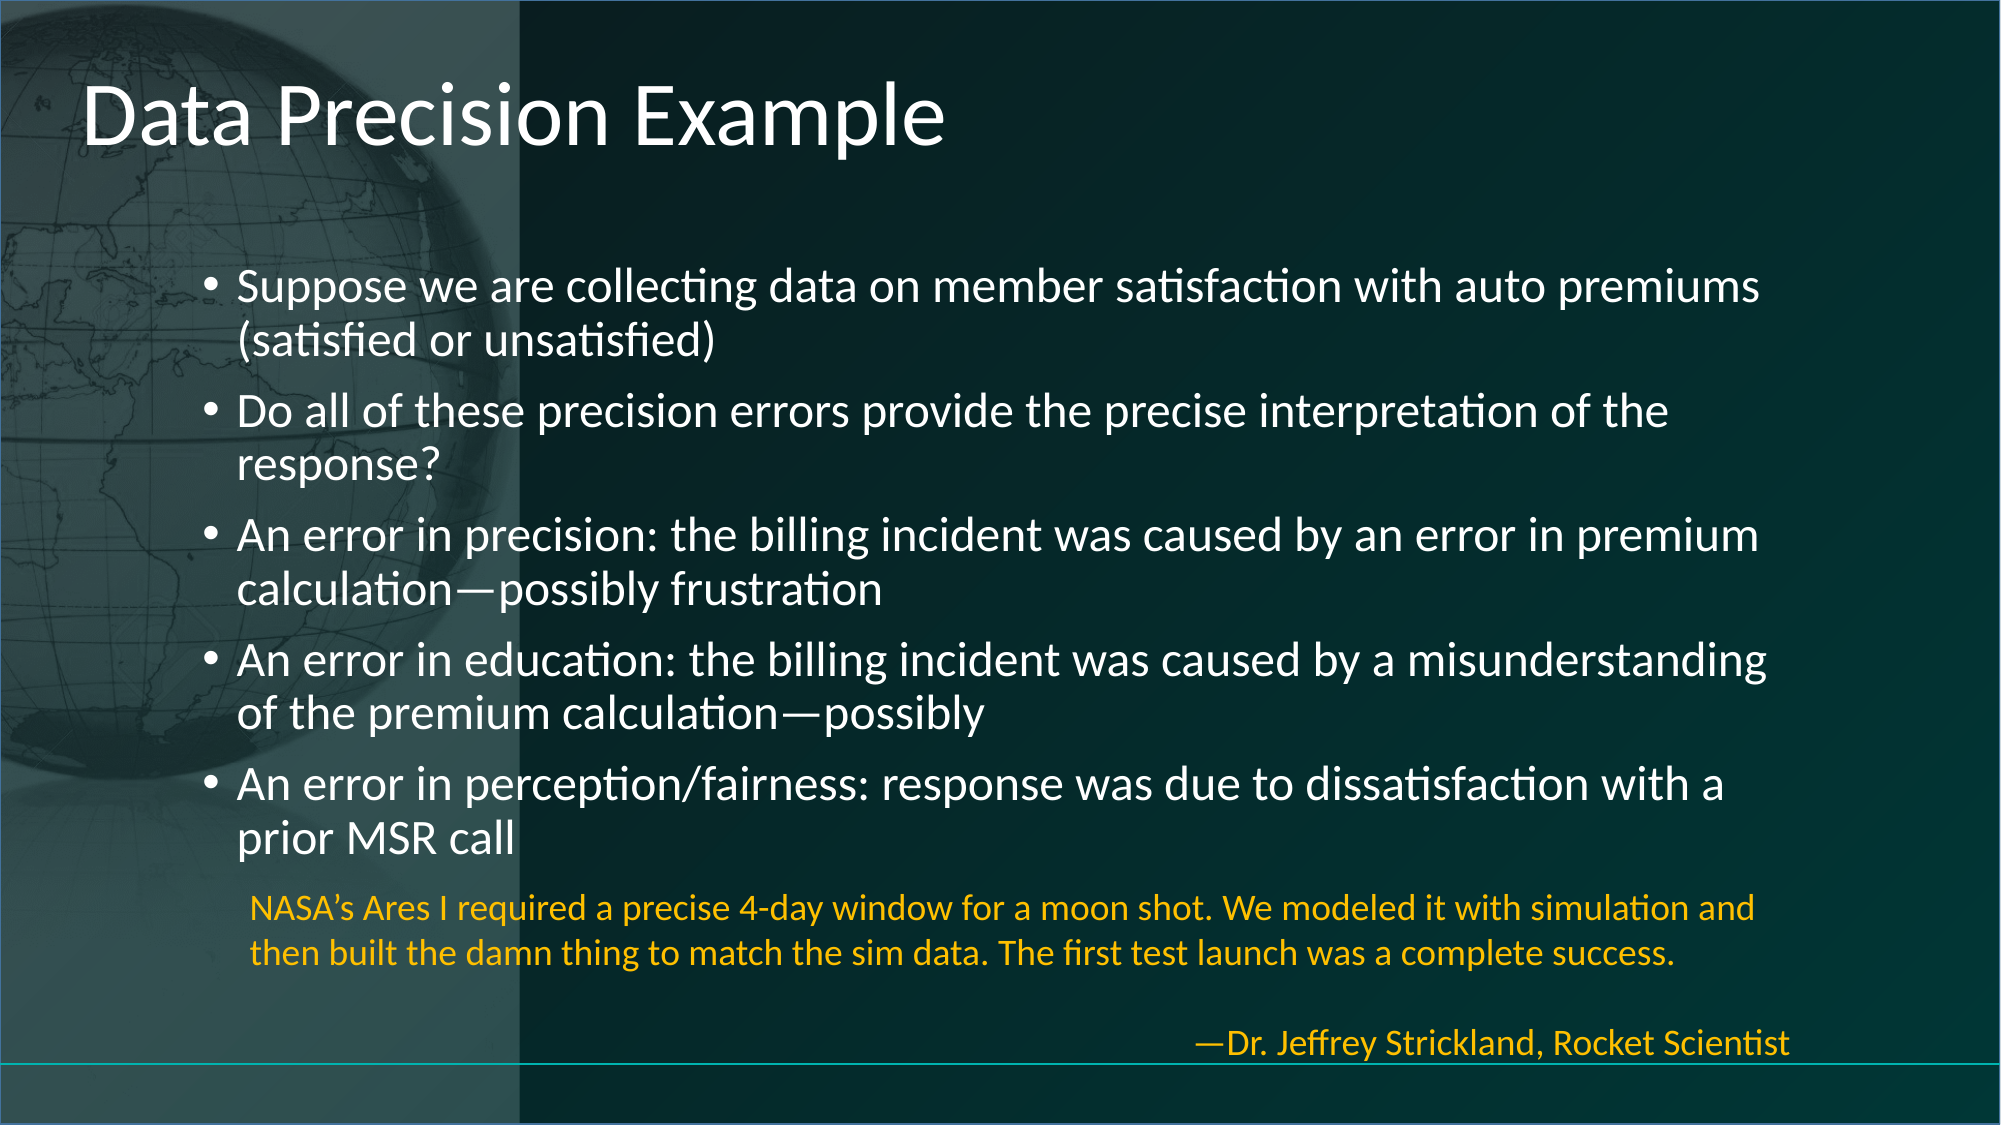

# Data Precision Example
Suppose we are collecting data on member satisfaction with auto premiums (satisfied or unsatisfied)
Do all of these precision errors provide the precise interpretation of the response?
An error in precision: the billing incident was caused by an error in premium calculation—possibly frustration
An error in education: the billing incident was caused by a misunderstanding of the premium calculation—possibly
An error in perception/fairness: response was due to dissatisfaction with a prior MSR call

NASA’s Ares I required a precise 4-day window for a moon shot. We modeled it with simulation and then built the damn thing to match the sim data. The first test launch was a complete success.

—Dr. Jeffrey Strickland, Rocket Scientist